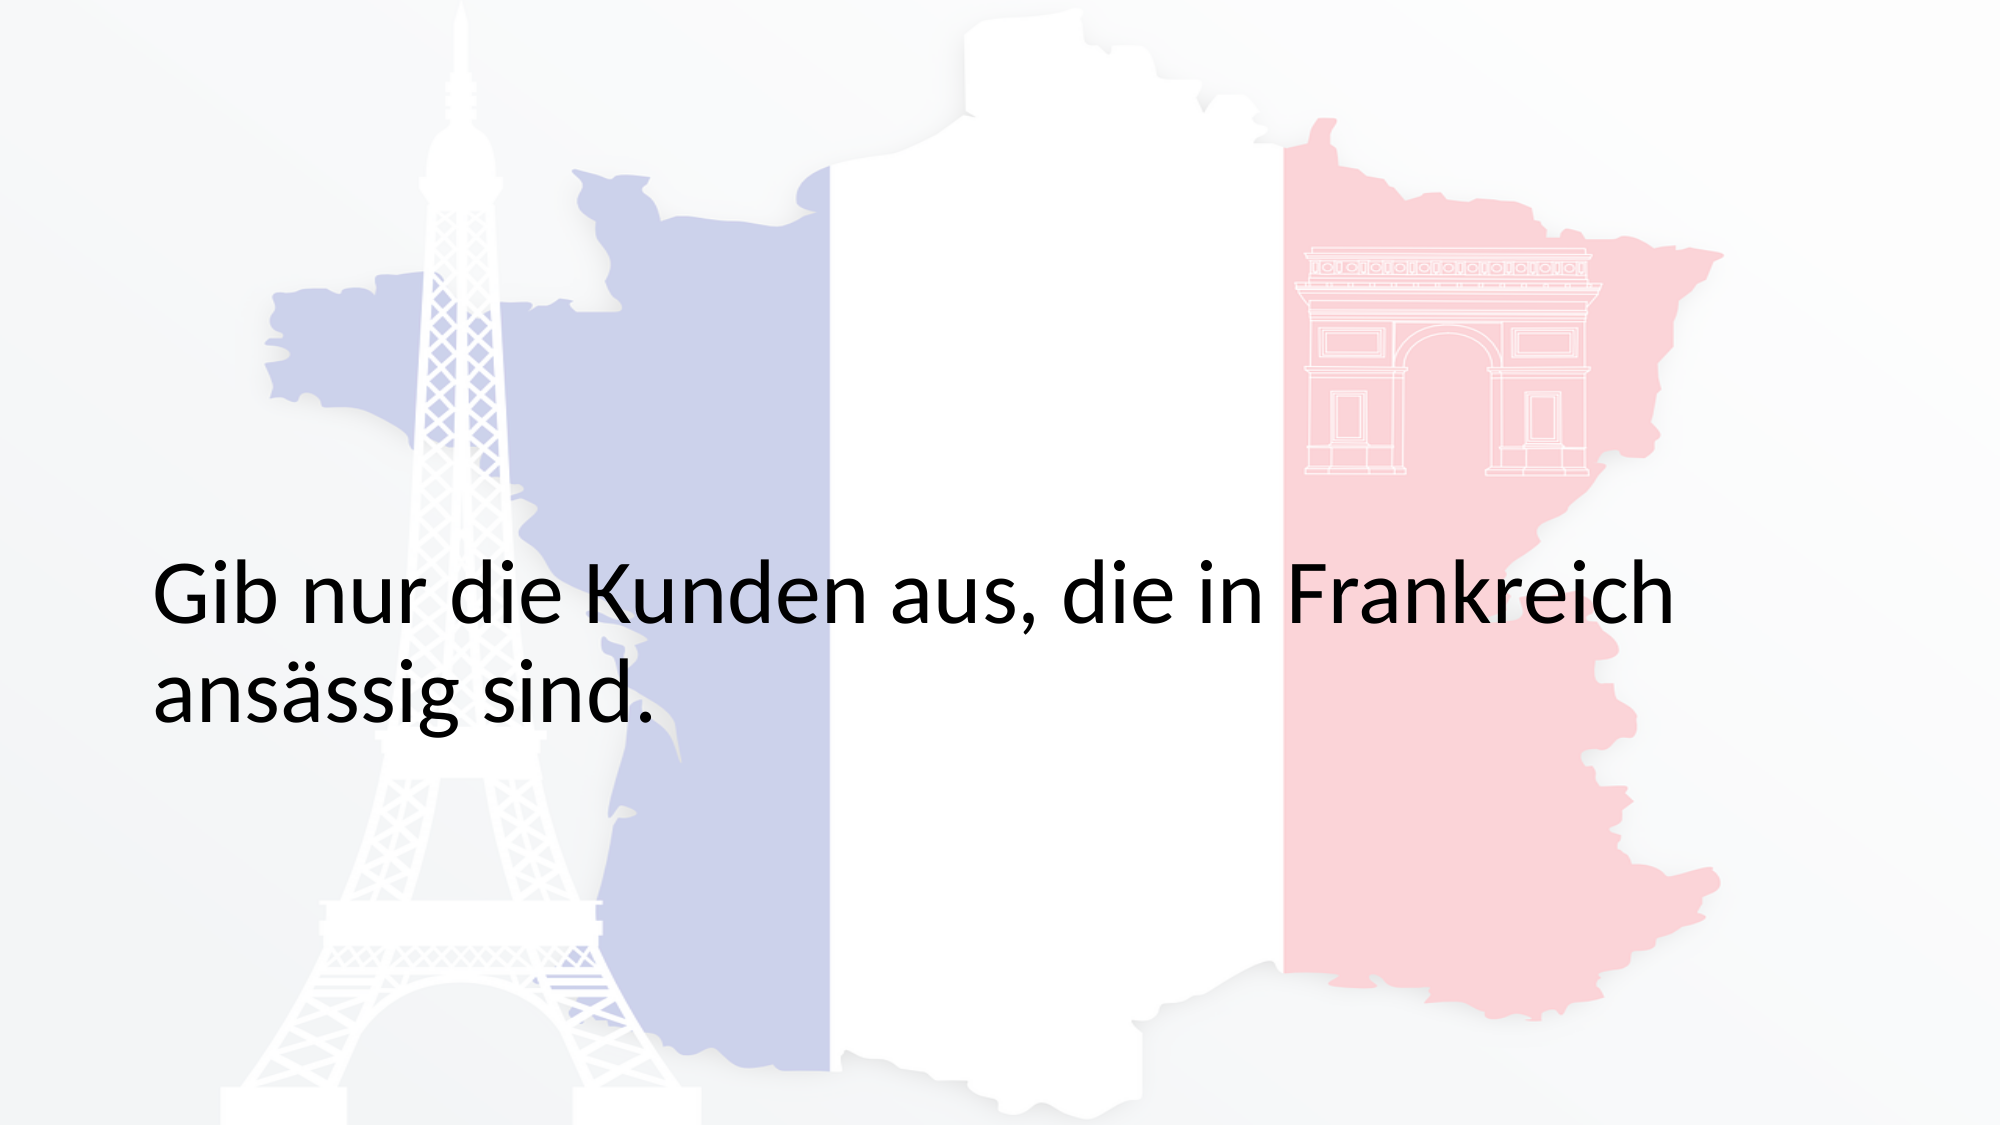

Gib nur die Kunden aus, die in Frankreich ansässig sind.